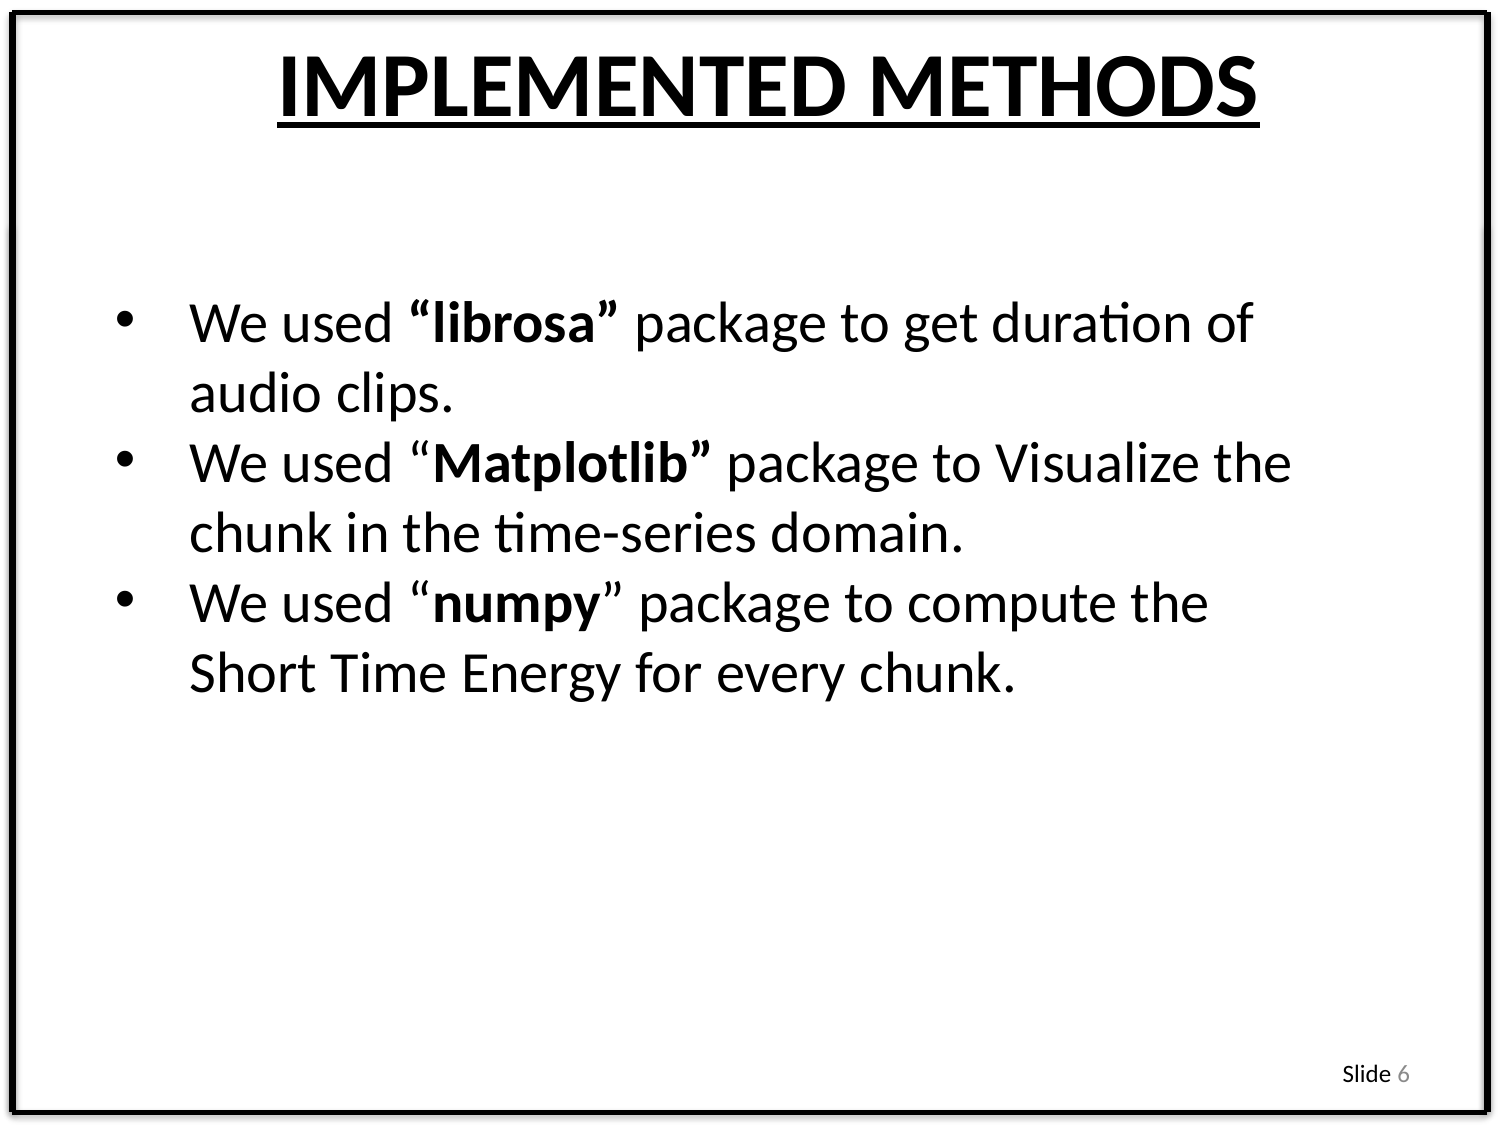

# IMPLEMENTED METHODS

We used “librosa” package to get duration of audio clips.
We used “Matplotlib” package to Visualize the chunk in the time-series domain.
We used “numpy” package to compute the Short Time Energy for every chunk.

Slide 6